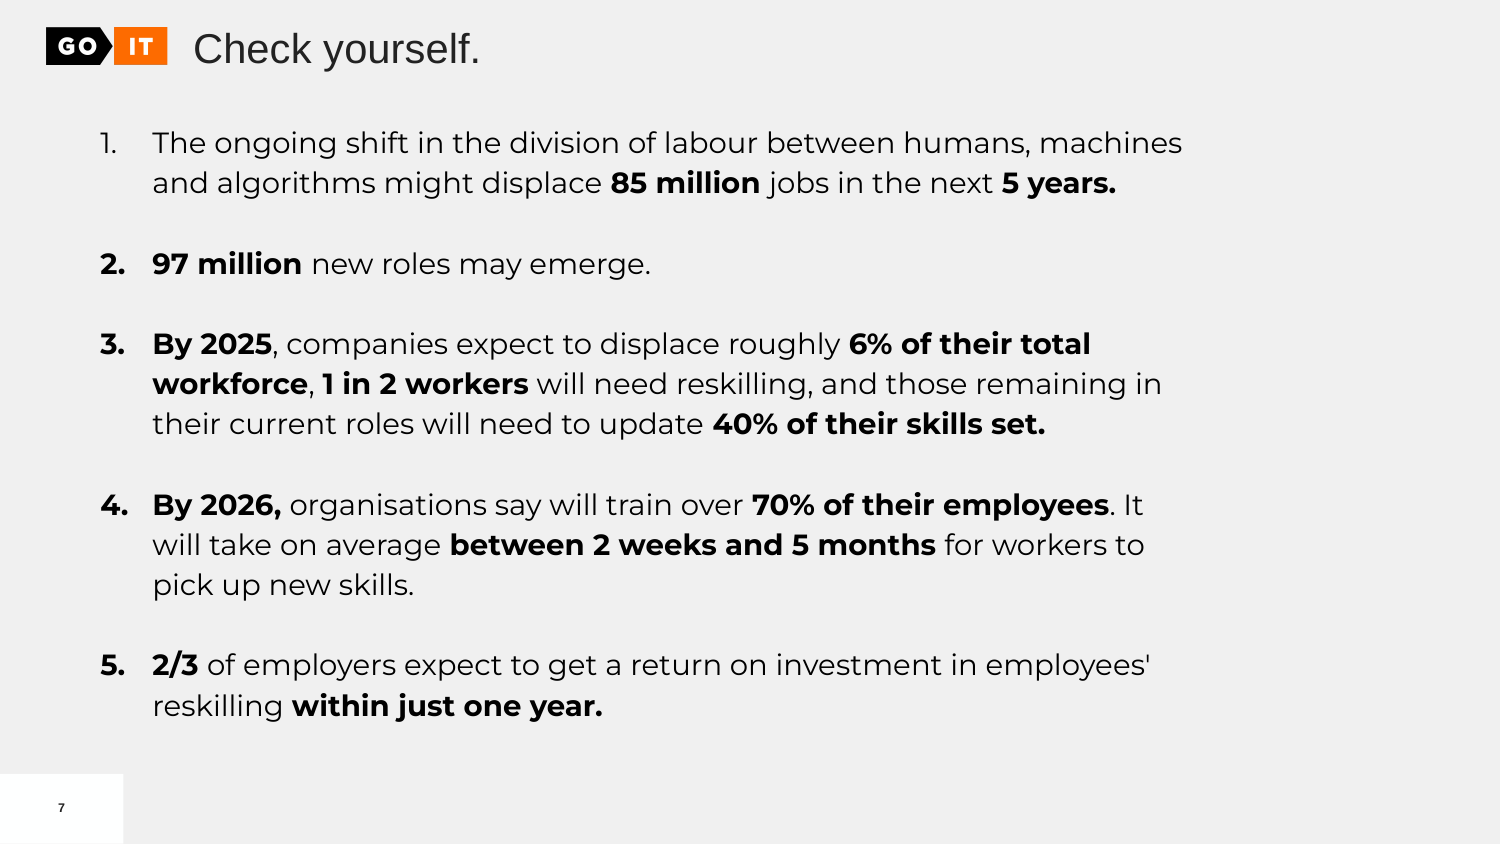

Check yourself.
The ongoing shift in the division of labour between humans, machines and algorithms might displace 85 million jobs in the next 5 years.

97 million new roles may emerge.

By 2025, companies expect to displace roughly 6% of their total workforce, 1 in 2 workers will need reskilling, and those remaining in their current roles will need to update 40% of their skills set.

By 2026, organisations say will train over 70% of their employees. It will take on average between 2 weeks and 5 months for workers to pick up new skills.

2/3 of employers expect to get a return on investment in employees' reskilling within just one year.